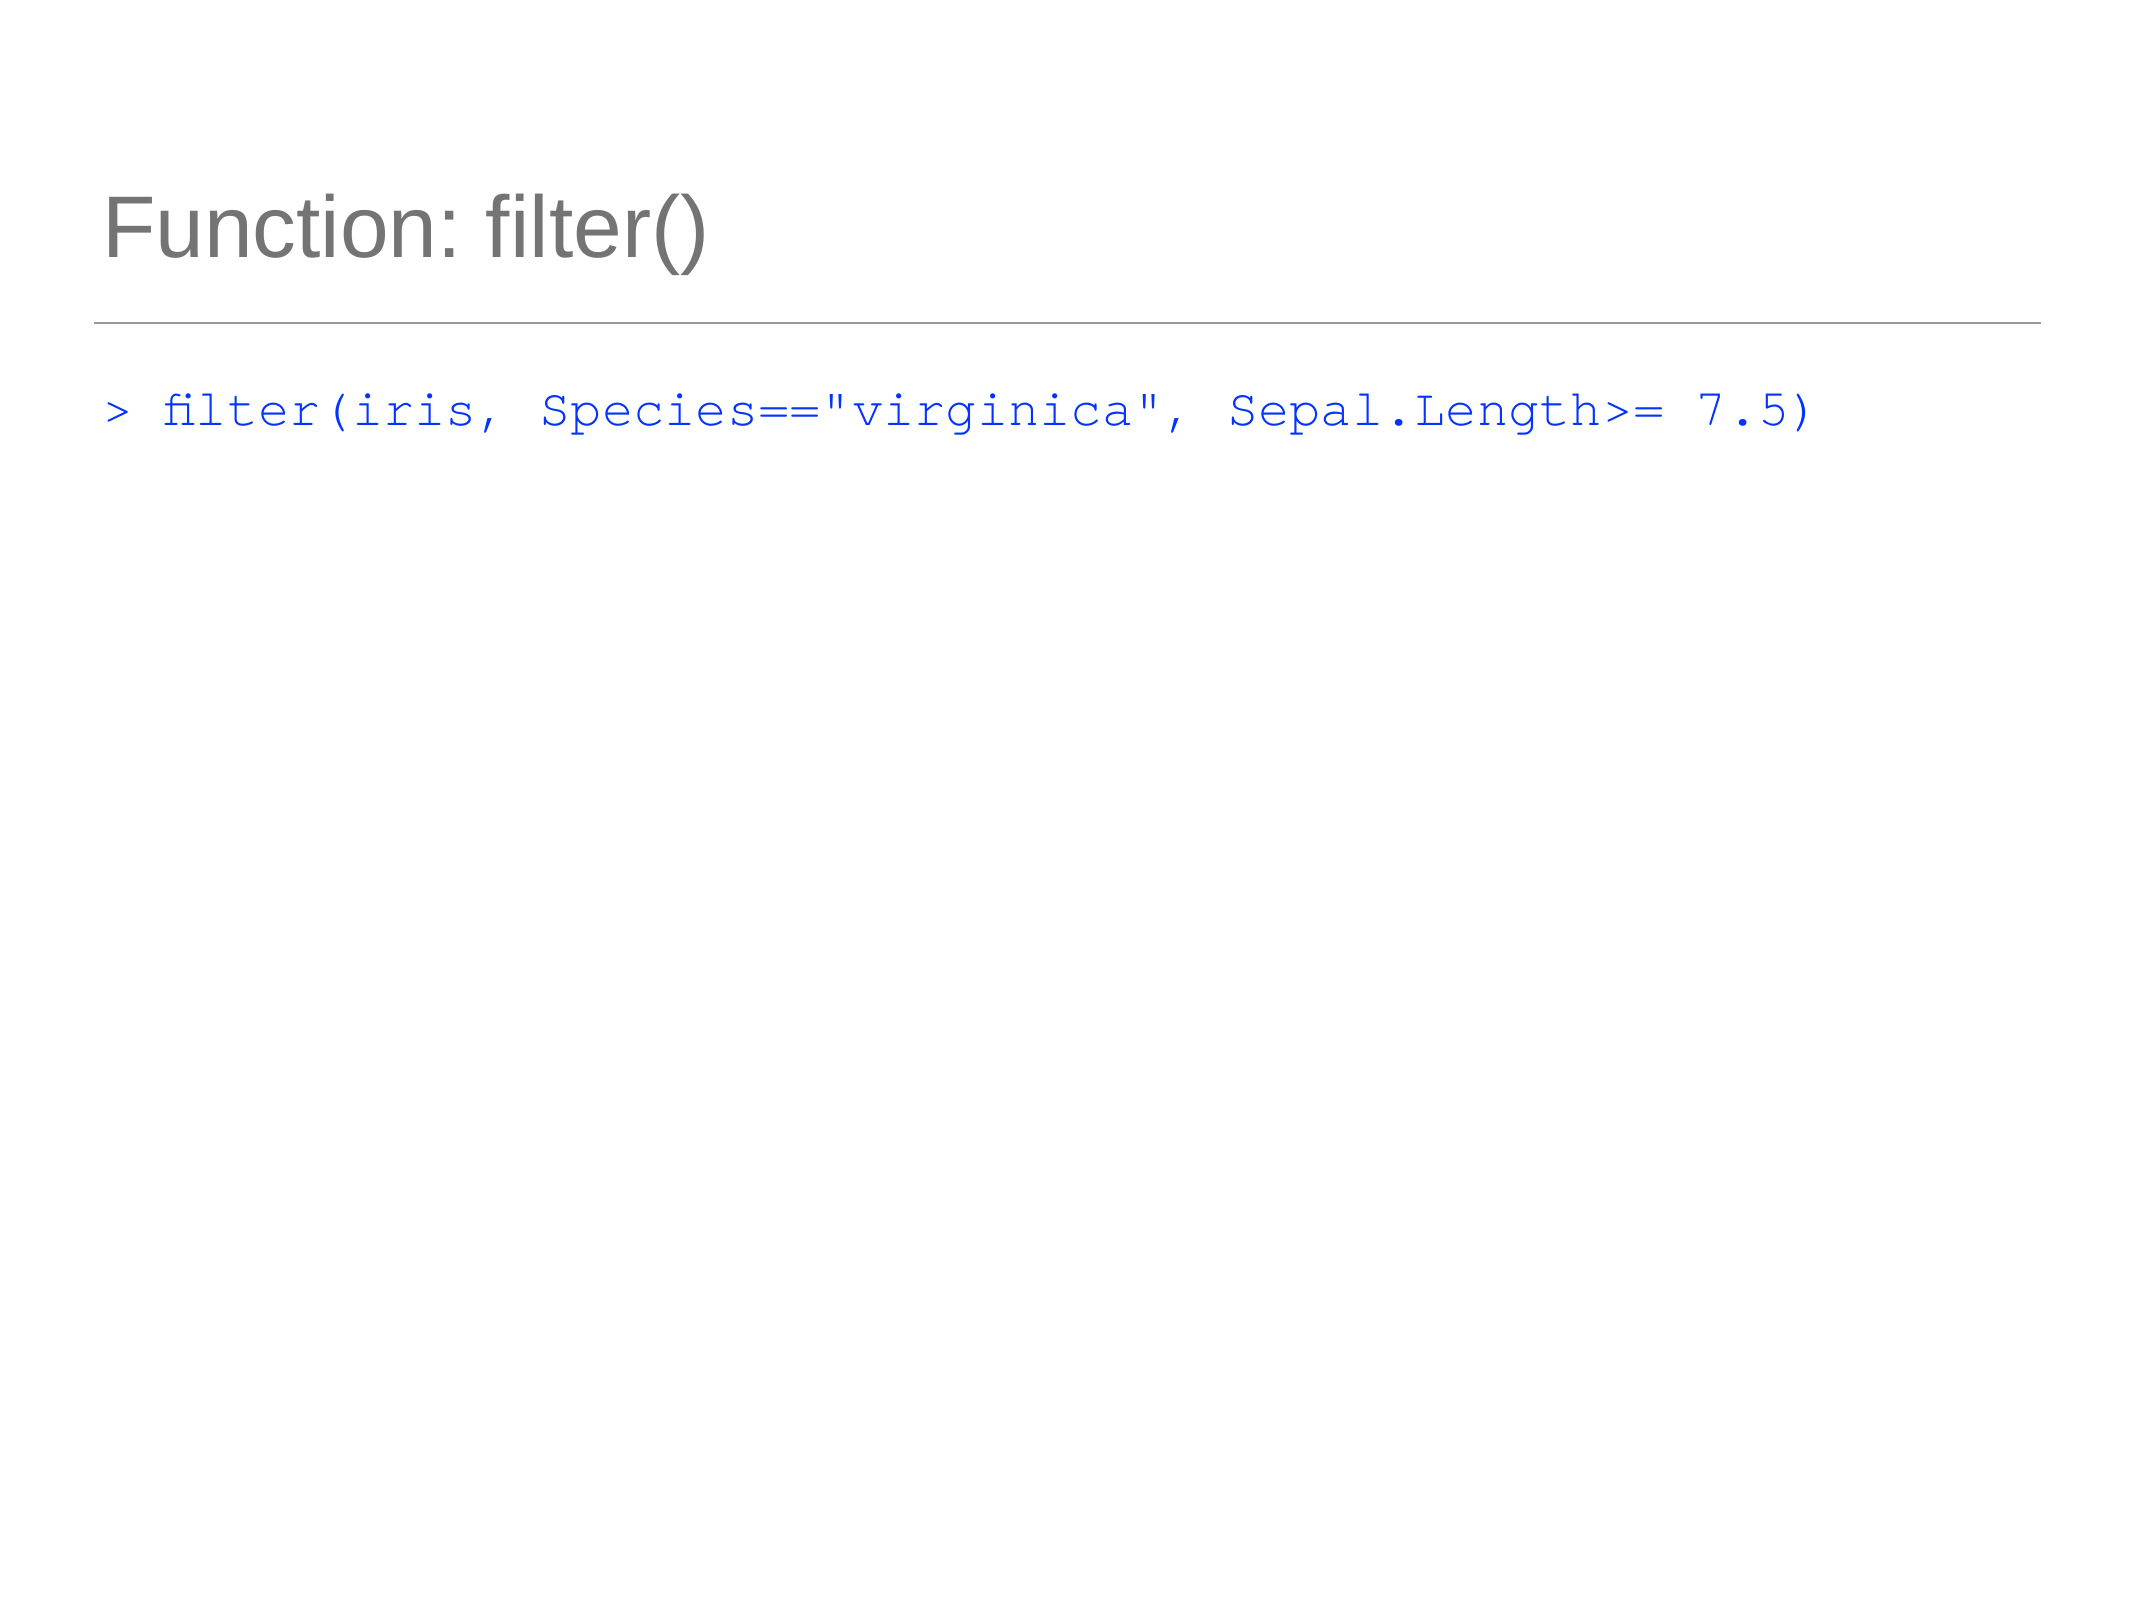

# Function: filter()
> filter(iris, Species=="virginica", Sepal.Length>= 7.5)